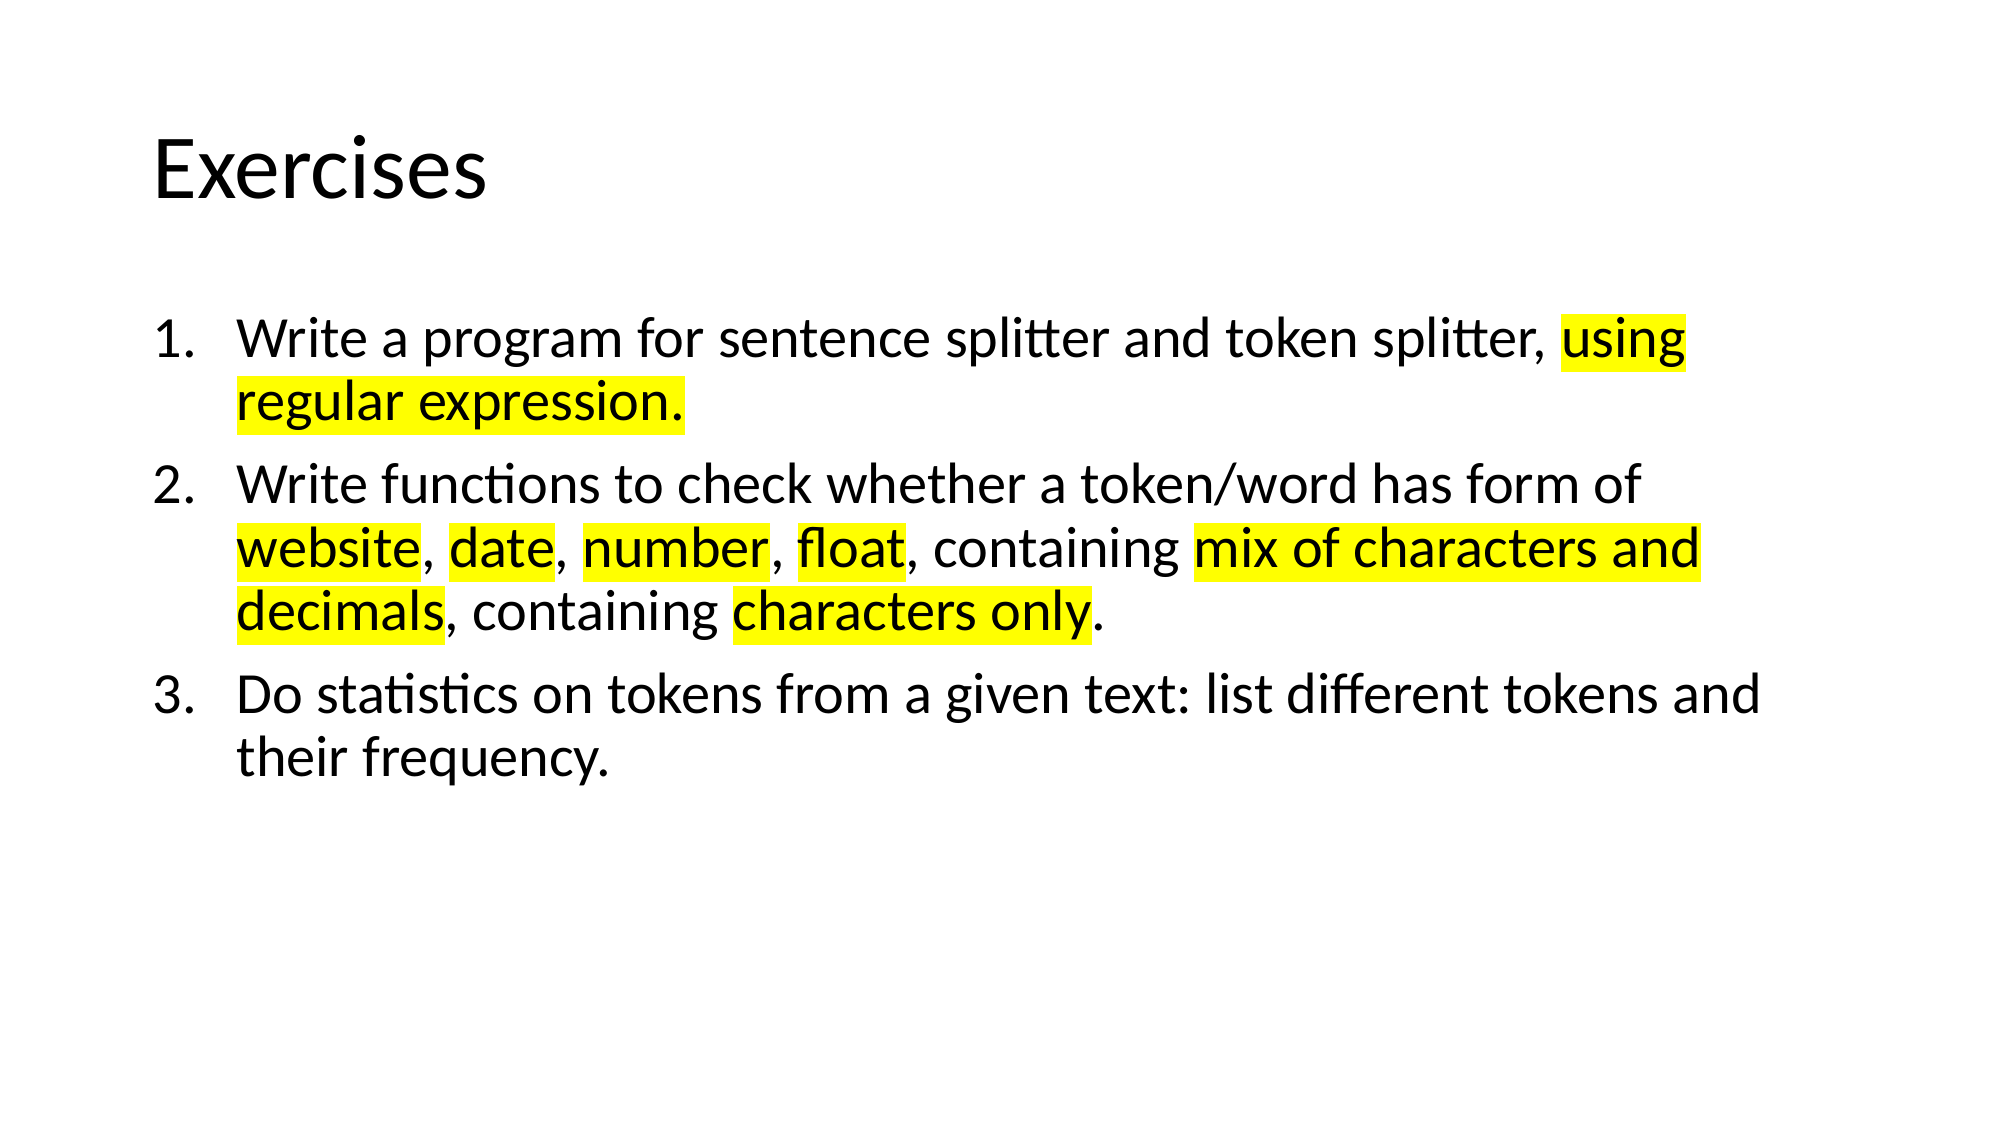

# Exercises
Write a program for sentence splitter and token splitter, using regular expression.
Write functions to check whether a token/word has form of website, date, number, float, containing mix of characters and decimals, containing characters only.
Do statistics on tokens from a given text: list different tokens and their frequency.